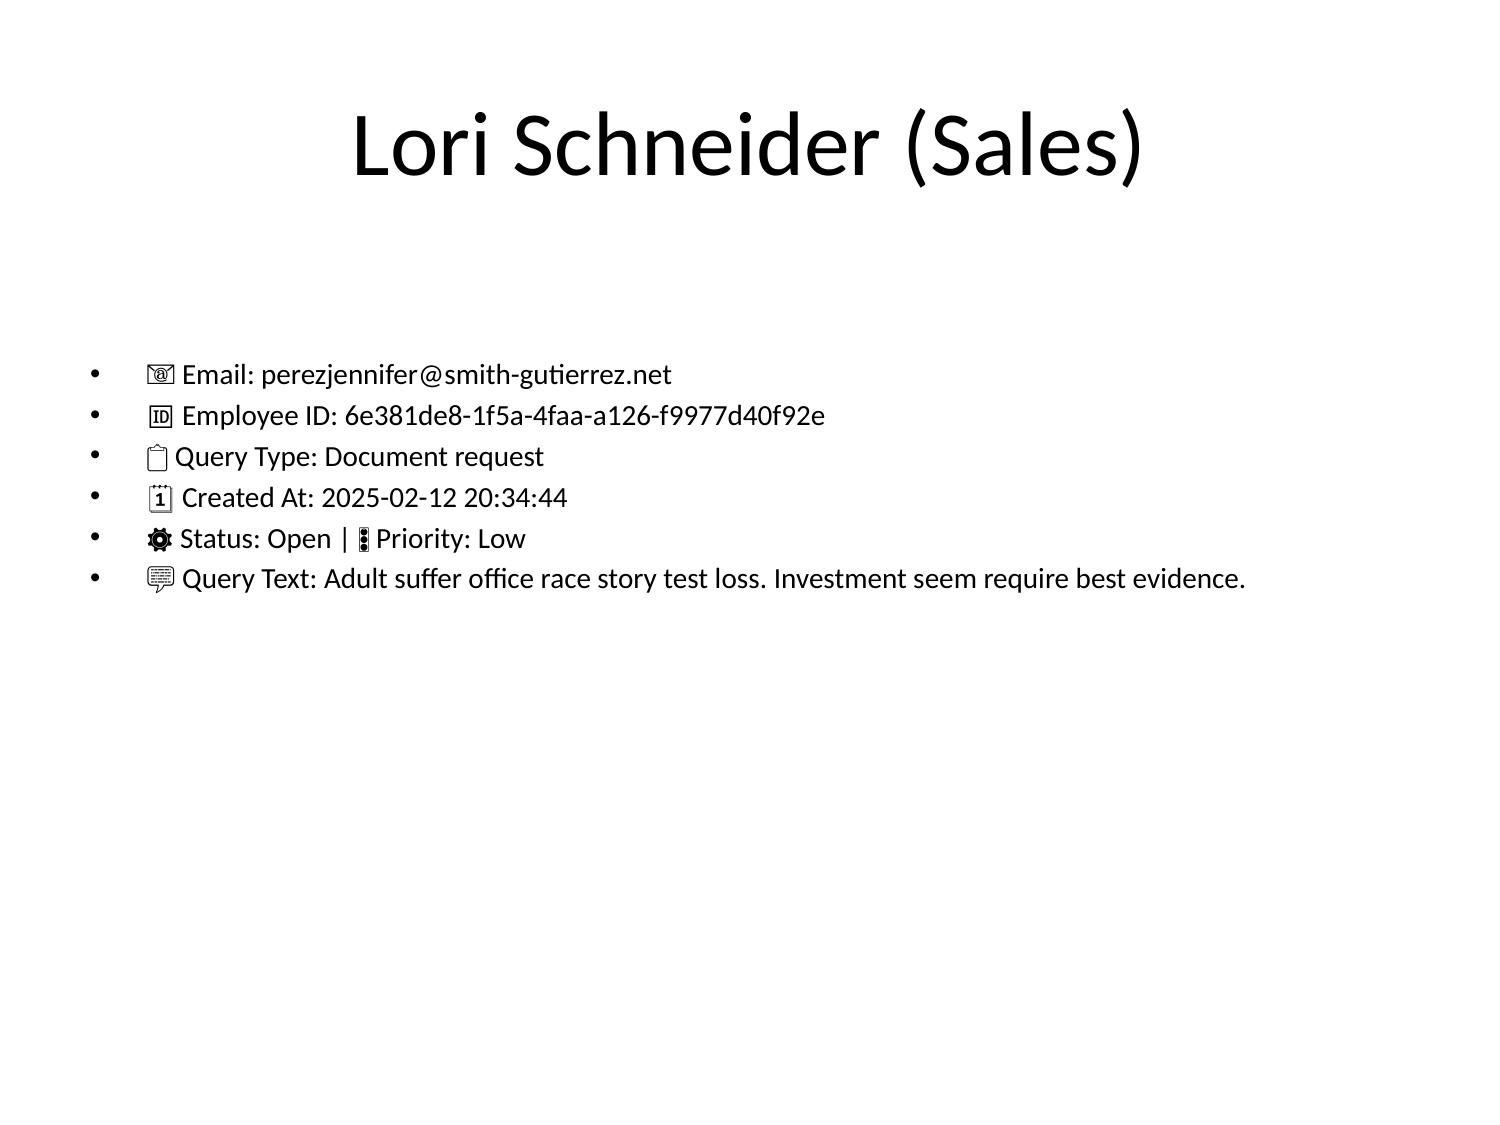

# Lori Schneider (Sales)

📧 Email: perezjennifer@smith-gutierrez.net
🆔 Employee ID: 6e381de8-1f5a-4faa-a126-f9977d40f92e
📋 Query Type: Document request
🗓 Created At: 2025-02-12 20:34:44
⚙ Status: Open | 🚦 Priority: Low
💬 Query Text: Adult suffer office race story test loss. Investment seem require best evidence.